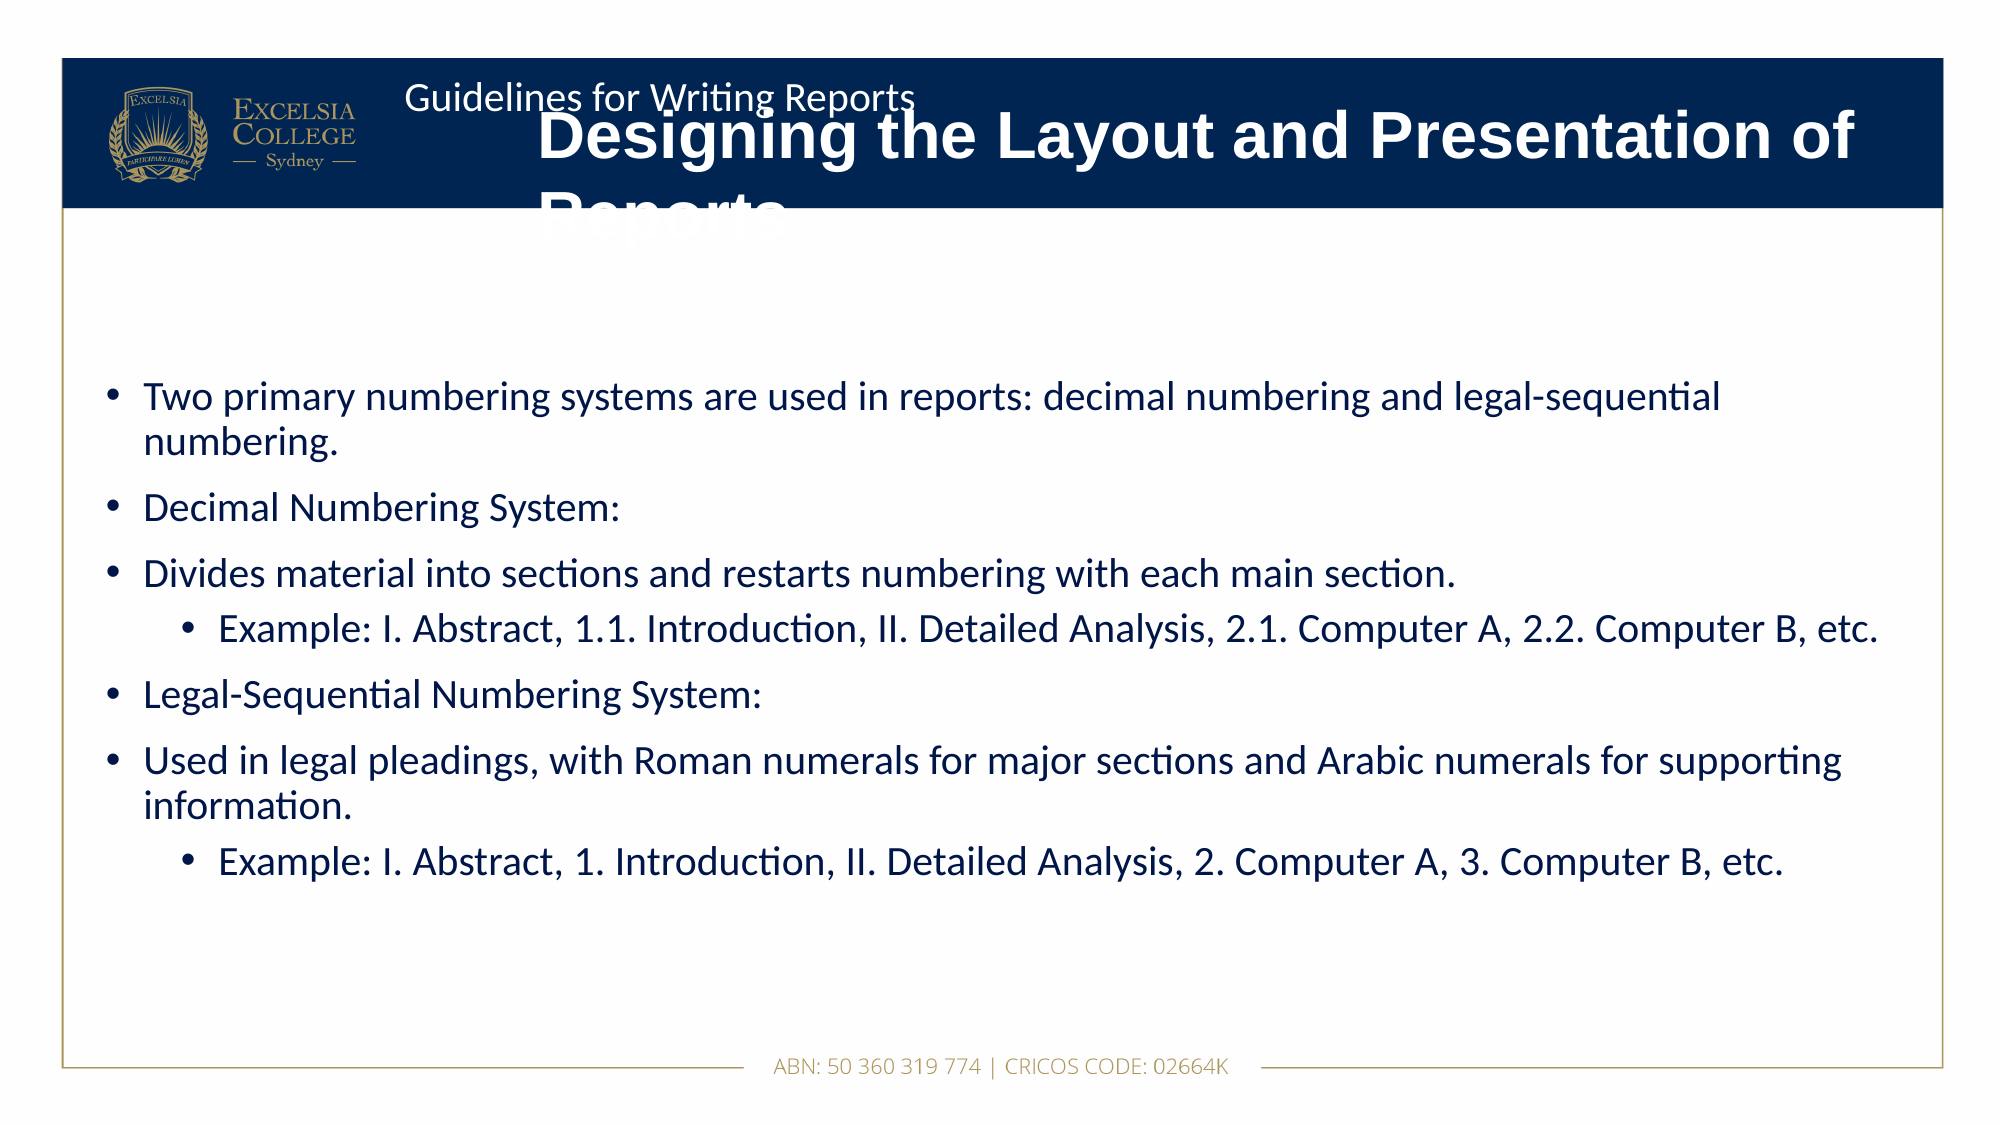

# Guidelines for Writing Reports
Designing the Layout and Presentation of Reports
Two primary numbering systems are used in reports: decimal numbering and legal-sequential numbering.
Decimal Numbering System:
Divides material into sections and restarts numbering with each main section.
Example: I. Abstract, 1.1. Introduction, II. Detailed Analysis, 2.1. Computer A, 2.2. Computer B, etc.
Legal-Sequential Numbering System:
Used in legal pleadings, with Roman numerals for major sections and Arabic numerals for supporting information.
Example: I. Abstract, 1. Introduction, II. Detailed Analysis, 2. Computer A, 3. Computer B, etc.